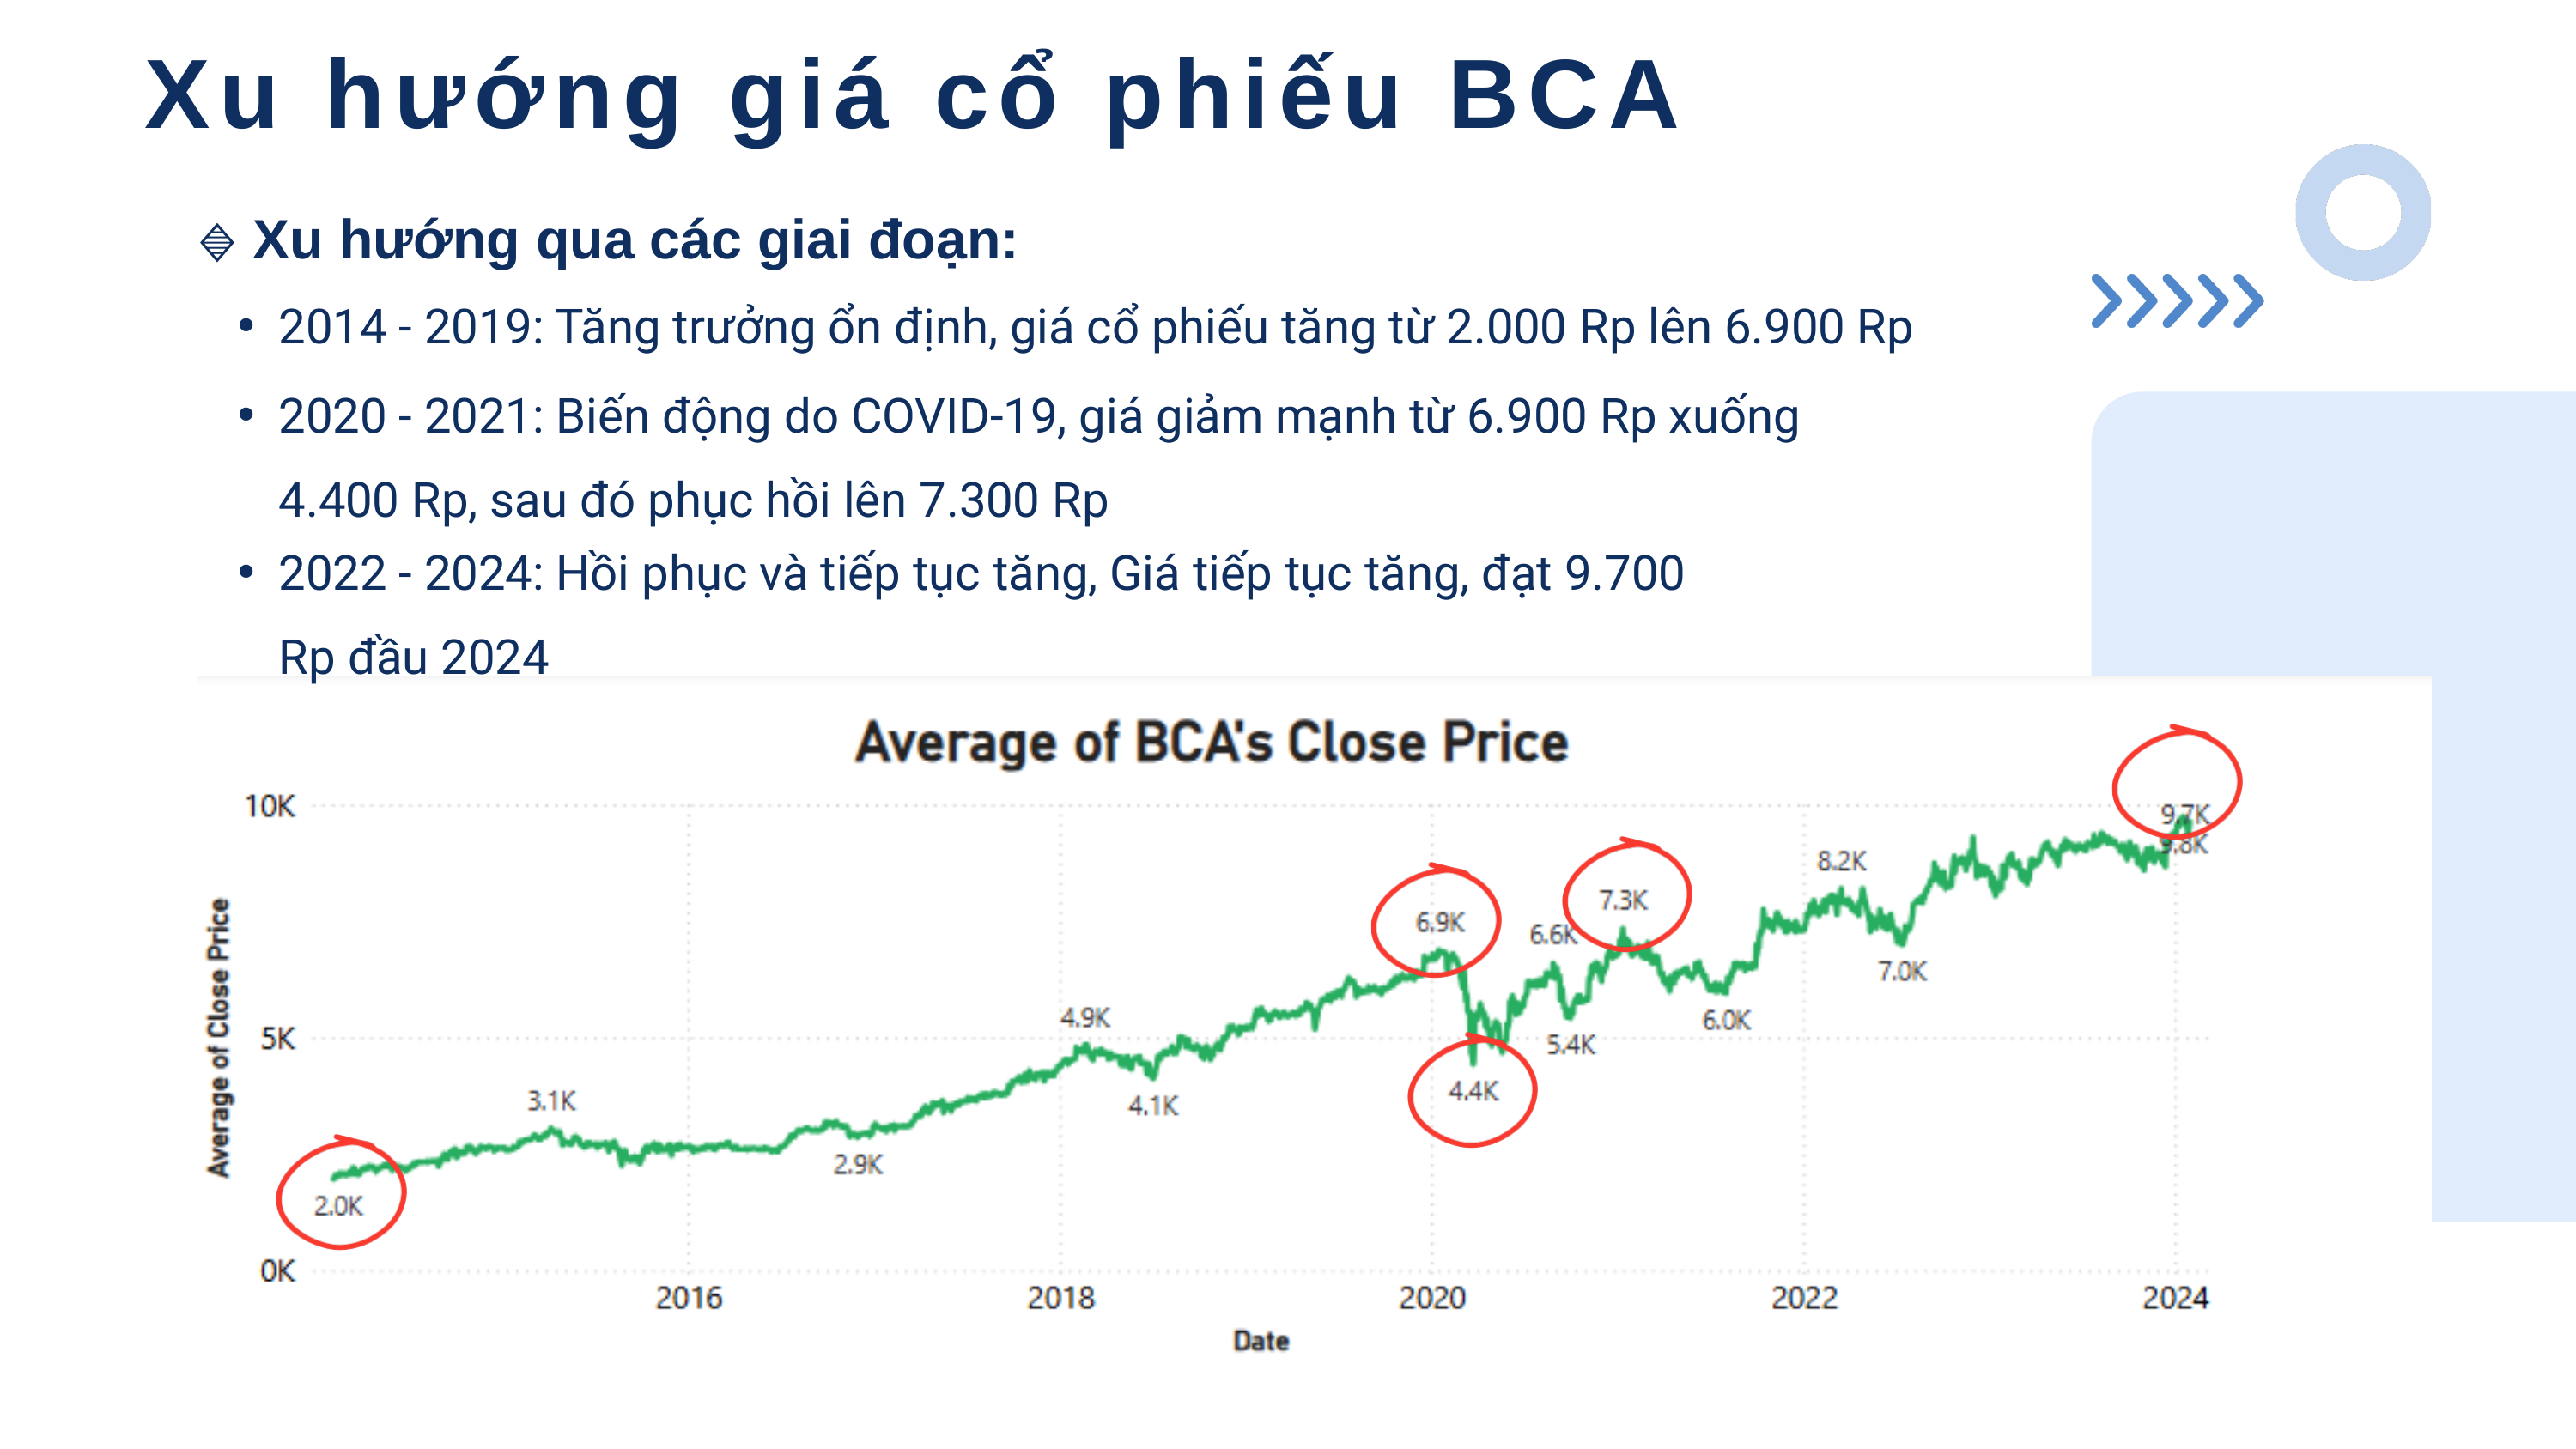

Xu hướng giá cổ phiếu BCA

🔹 Xu hướng qua các giai đoạn:
2014 - 2019: Tăng trưởng ổn định, giá cổ phiếu tăng từ 2.000 Rp lên 6.900 Rp

2020 - 2021: Biến động do COVID-19, giá giảm mạnh từ 6.900 Rp xuống 4.400 Rp, sau đó phục hồi lên 7.300 Rp

2022 - 2024: Hồi phục và tiếp tục tăng, Giá tiếp tục tăng, đạt 9.700 Rp đầu 2024